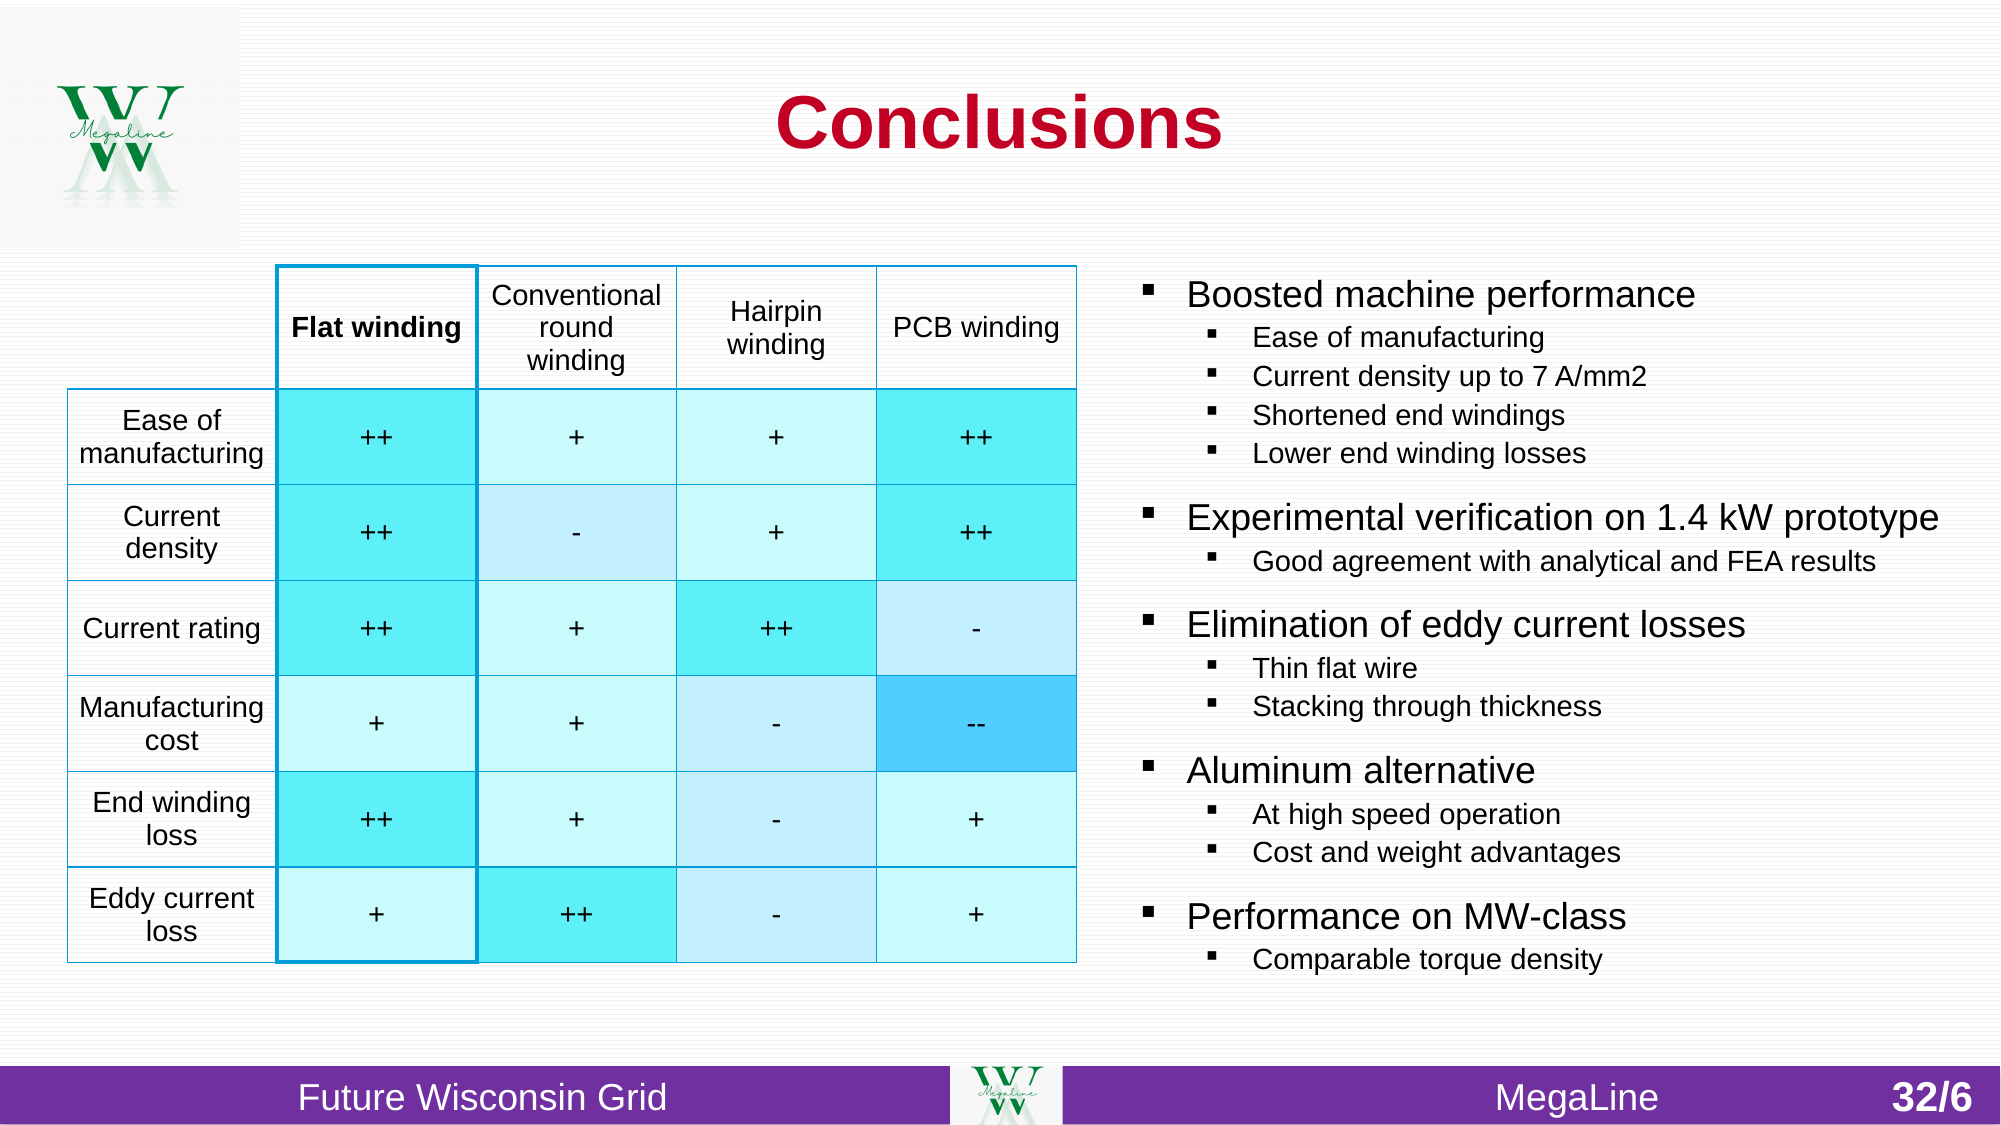

Conclusions
Boosted machine performance
Ease of manufacturing
Current density up to 7 A/mm2
Shortened end windings
Lower end winding losses

Experimental verification on 1.4 kW prototype
Good agreement with analytical and FEA results

Elimination of eddy current losses
Thin flat wire
Stacking through thickness

Aluminum alternative
At high speed operation
Cost and weight advantages

Performance on MW-class
Comparable torque density

|  | Flat winding | Conventional round winding | Hairpin winding | PCB winding |
| --- | --- | --- | --- | --- |
| Ease of manufacturing | ++ | + | + | ++ |
| Current density | ++ | - | + | ++ |
| Current rating | ++ | + | ++ | - |
| Manufacturing cost | + | + | - | -- |
| End winding loss | ++ | + | - | + |
| Eddy current loss | + | ++ | - | + |